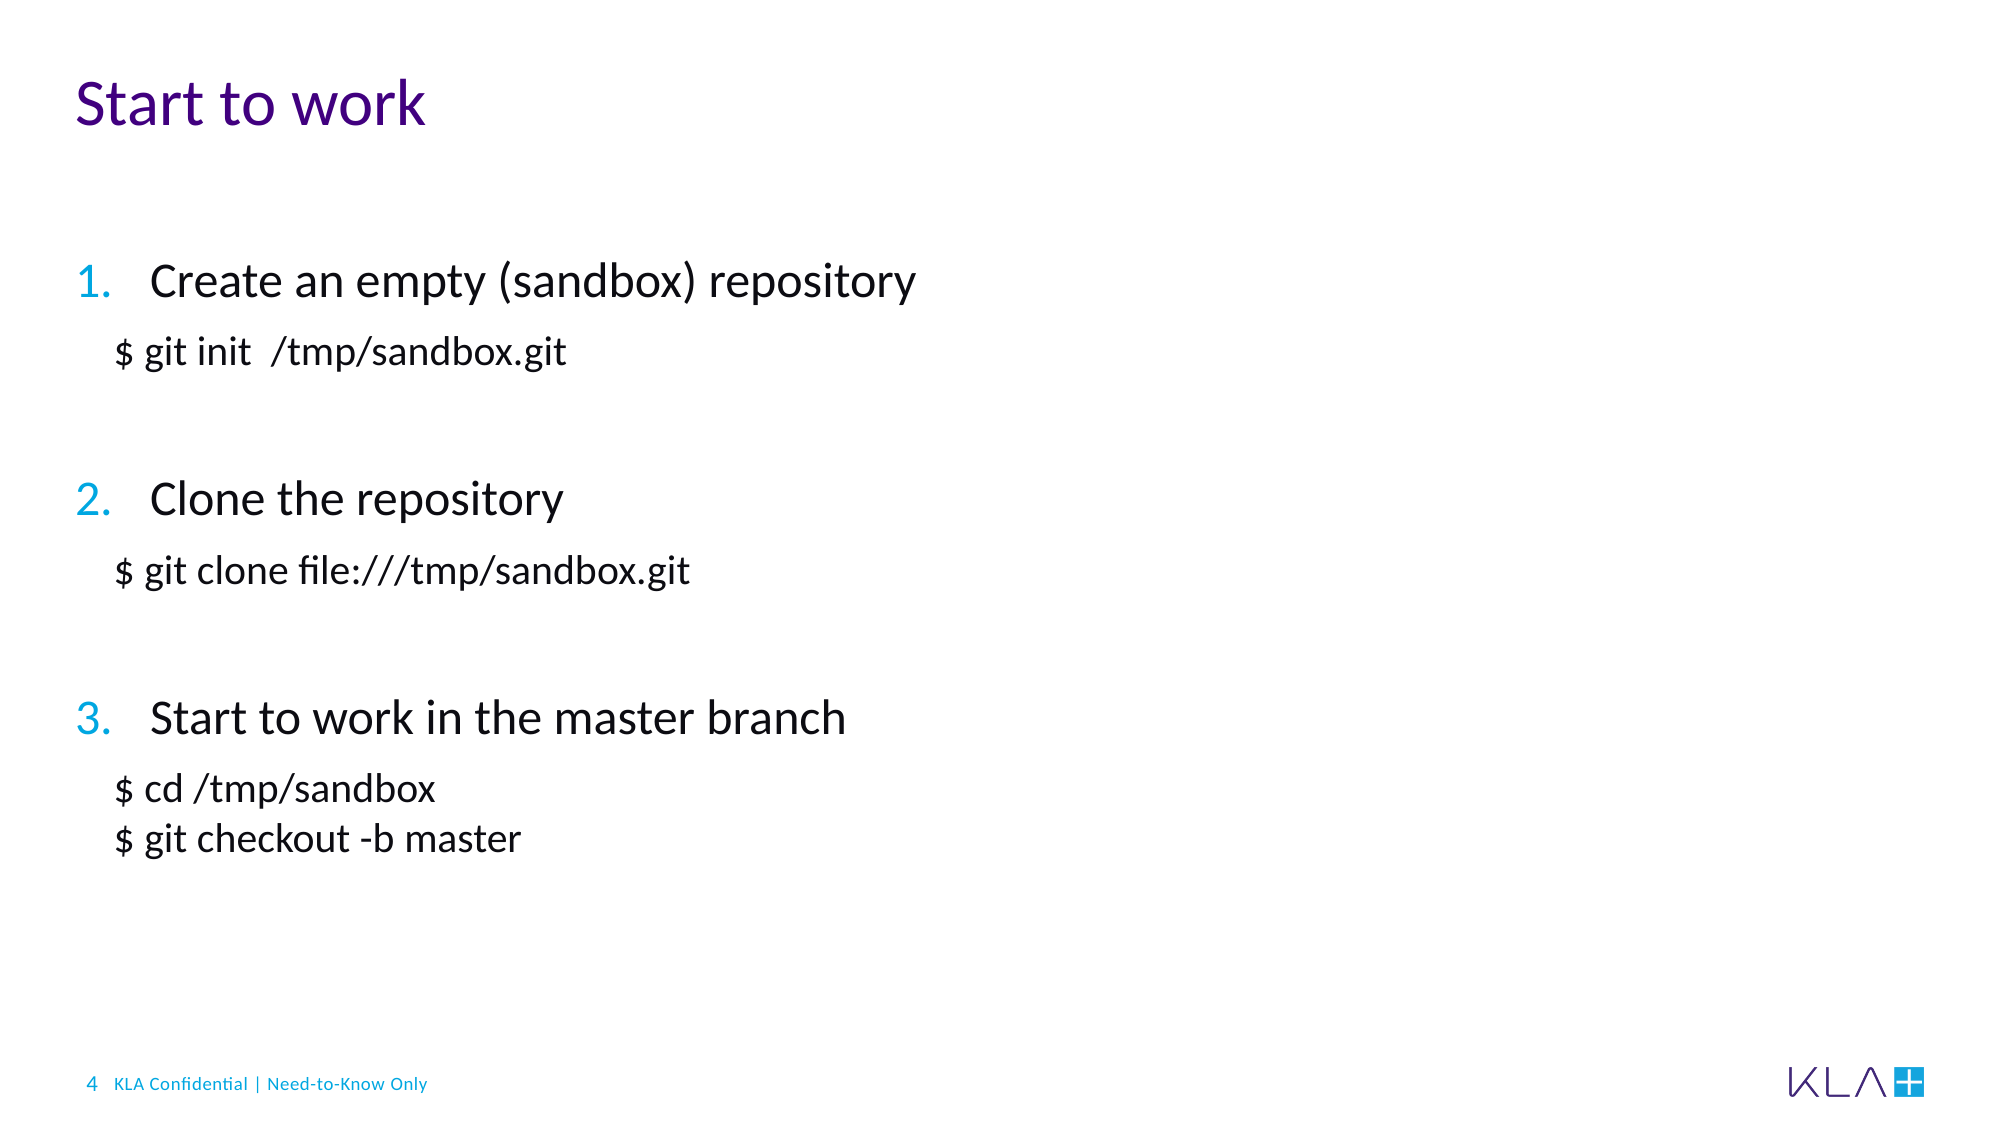

# Start to work
Create an empty (sandbox) repository
$ git init  /tmp/sandbox.git

Clone the repository
$ git clone file:///tmp/sandbox.git

Start to work in the master branch
$ cd /tmp/sandbox
$ git checkout -b master